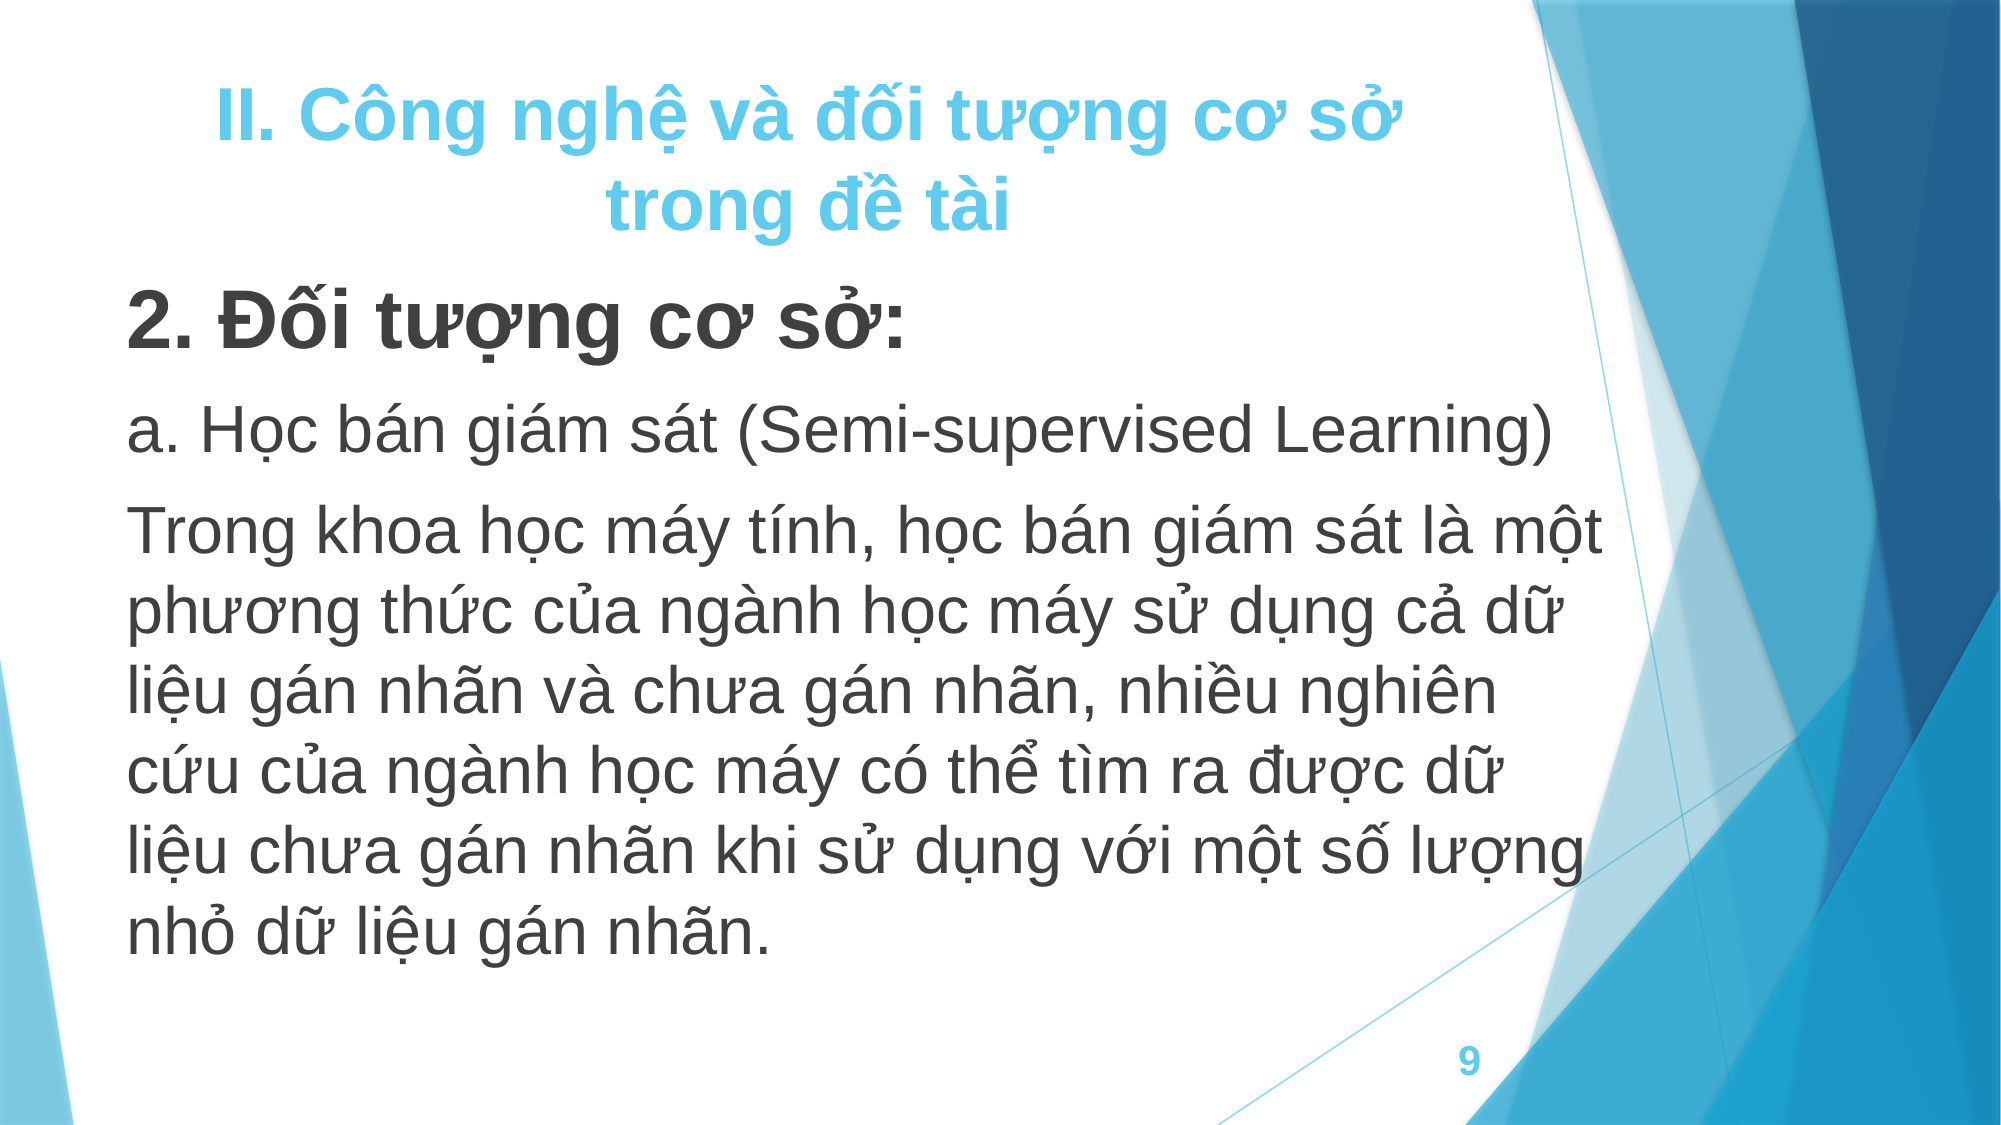

# II. Công nghệ và đối tượng cơ sở trong đề tài
2. Đối tượng cơ sở:
a. Học bán giám sát (Semi-supervised Learning)
Trong khoa học máy tính, học bán giám sát là một phương thức của ngành học máy sử dụng cả dữ liệu gán nhãn và chưa gán nhãn, nhiều nghiên cứu của ngành học máy có thể tìm ra được dữ liệu chưa gán nhãn khi sử dụng với một số lượng nhỏ dữ liệu gán nhãn.
9